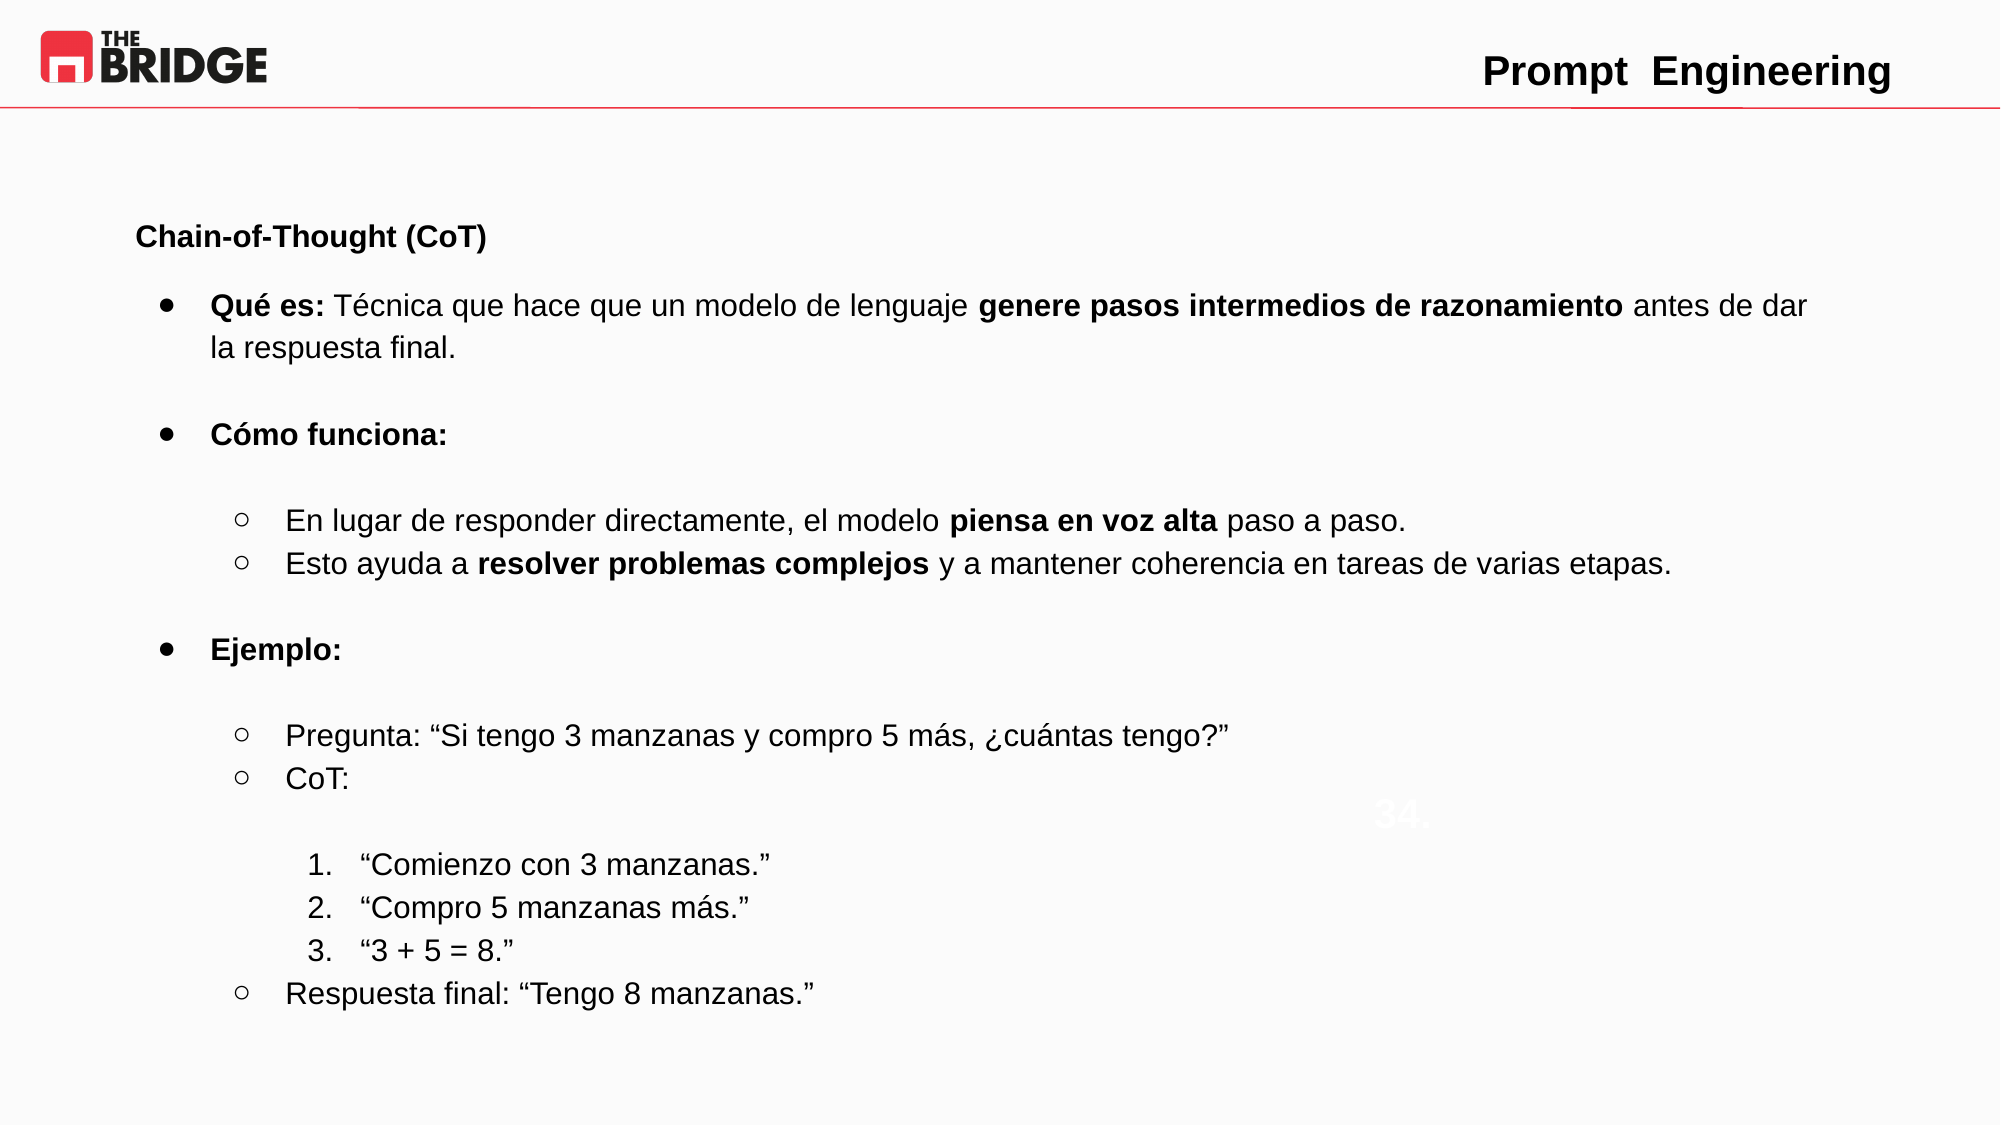

Prompt  Engineering
Chain-of-Thought (CoT)
Qué es: Técnica que hace que un modelo de lenguaje genere pasos intermedios de razonamiento antes de dar la respuesta final.
Cómo funciona:
En lugar de responder directamente, el modelo piensa en voz alta paso a paso.
Esto ayuda a resolver problemas complejos y a mantener coherencia en tareas de varias etapas.
Ejemplo:
Pregunta: “Si tengo 3 manzanas y compro 5 más, ¿cuántas tengo?”
CoT:
“Comienzo con 3 manzanas.”
“Compro 5 manzanas más.”
“3 + 5 = 8.”
Respuesta final: “Tengo 8 manzanas.”
34.